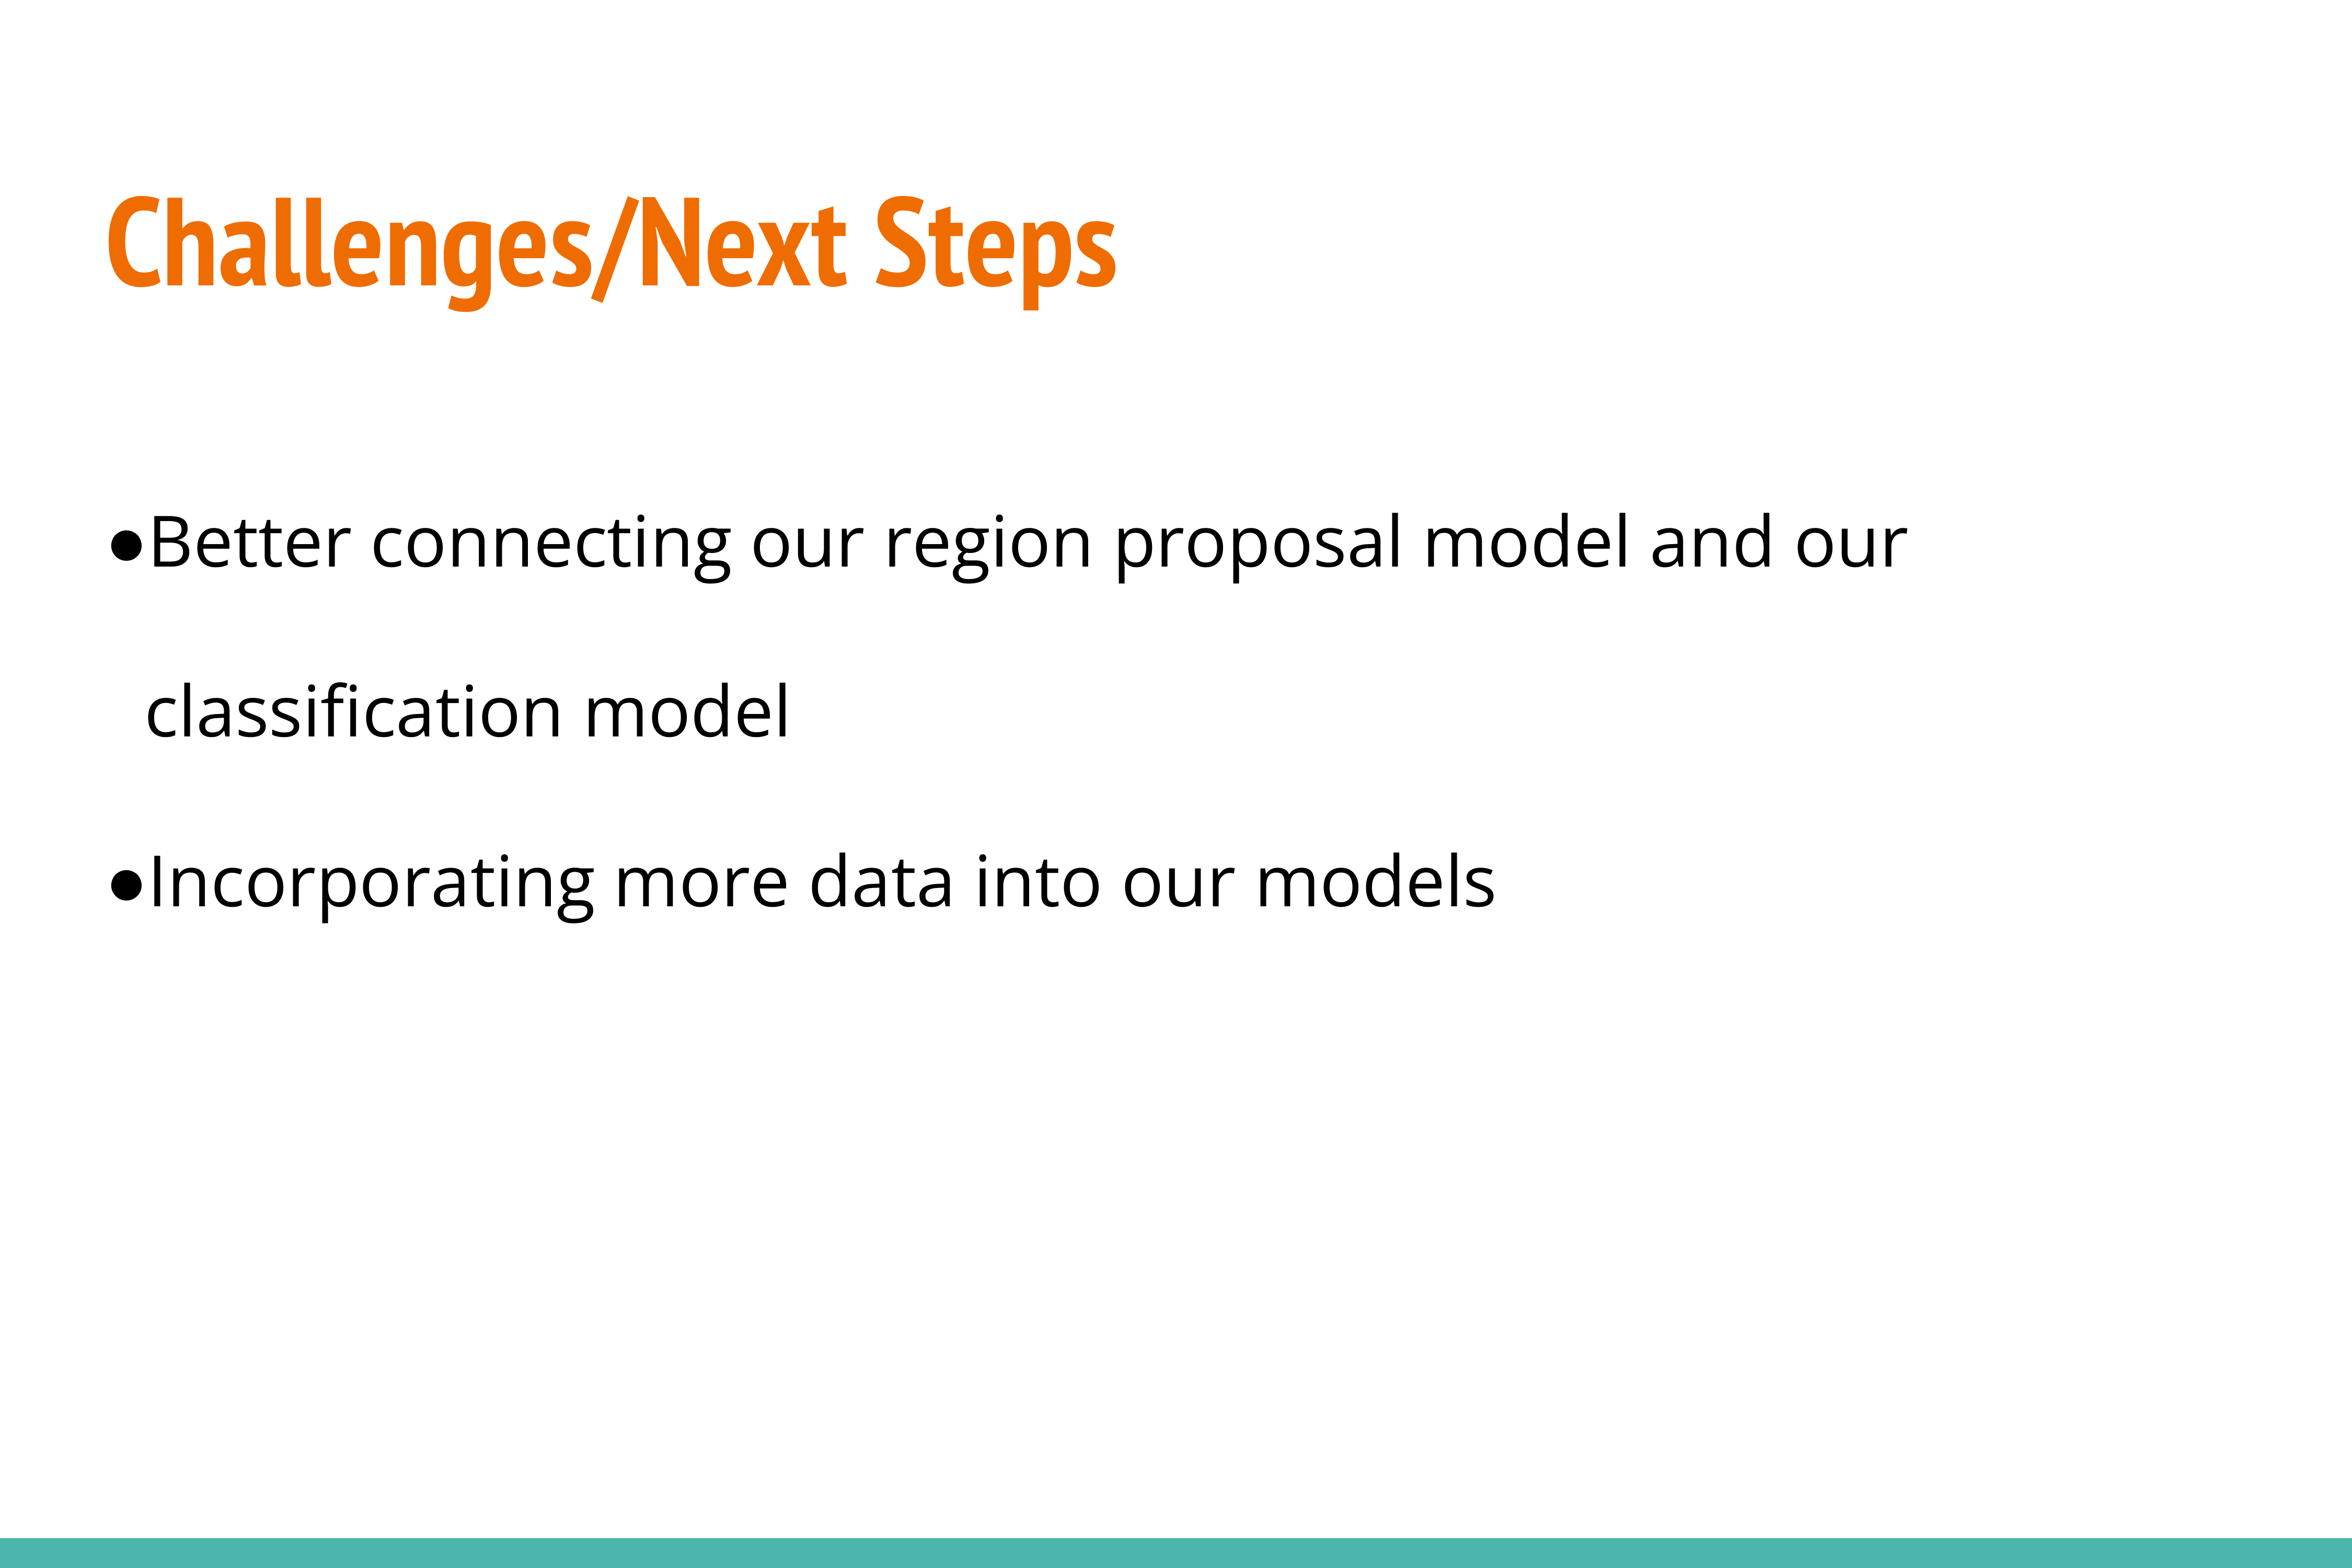

# Challenges/Next Steps
Better connecting our region proposal model and our classification model
Incorporating more data into our models